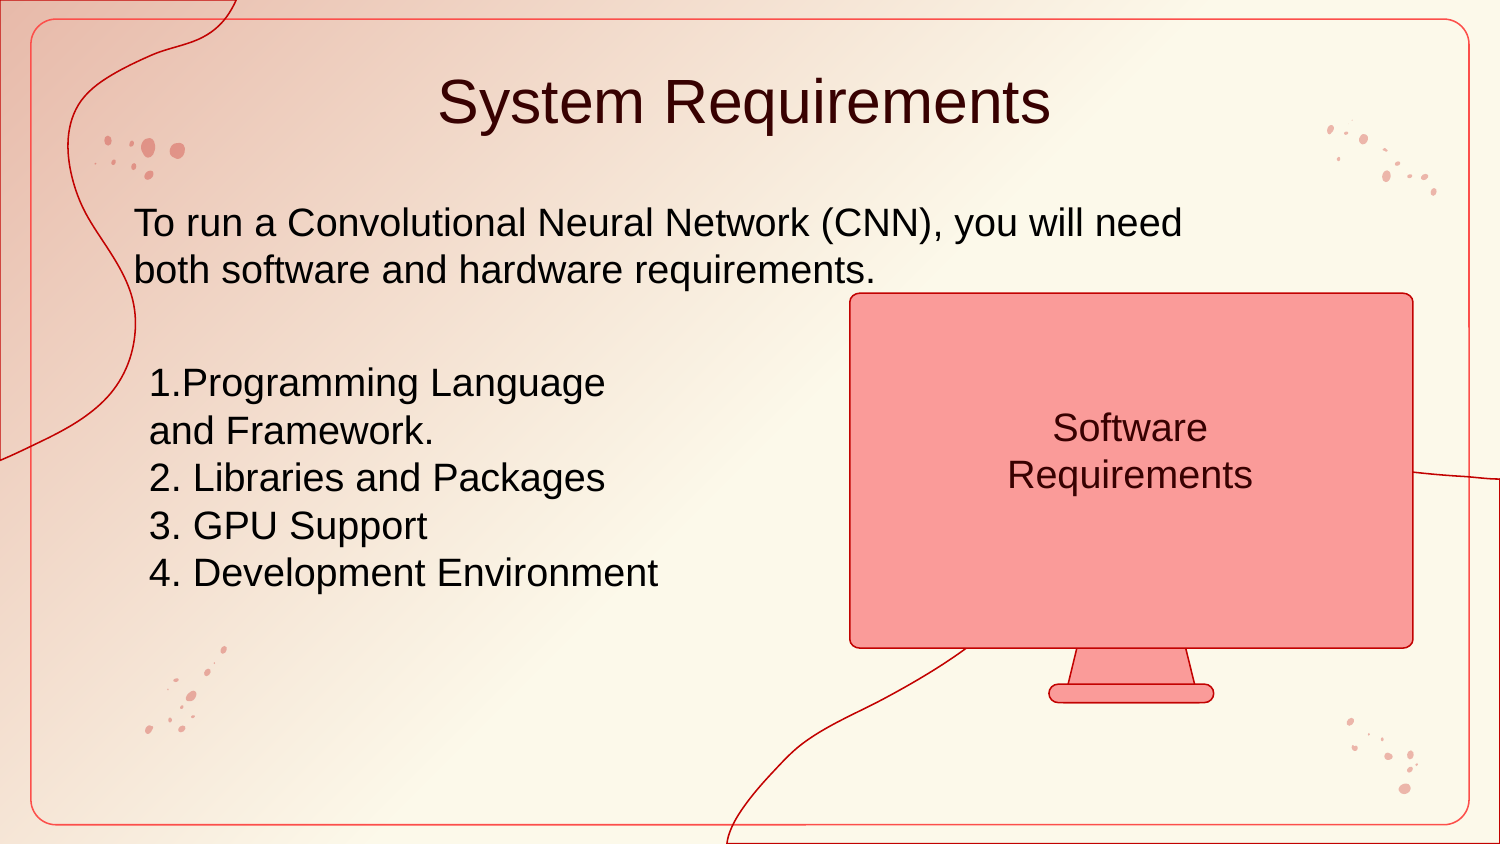

# System Requirements
To run a Convolutional Neural Network (CNN), you will need both software and hardware requirements.

1.Programming Language and Framework.
2. Libraries and Packages
3. GPU Support
4. Development Environment

Software
Requirements